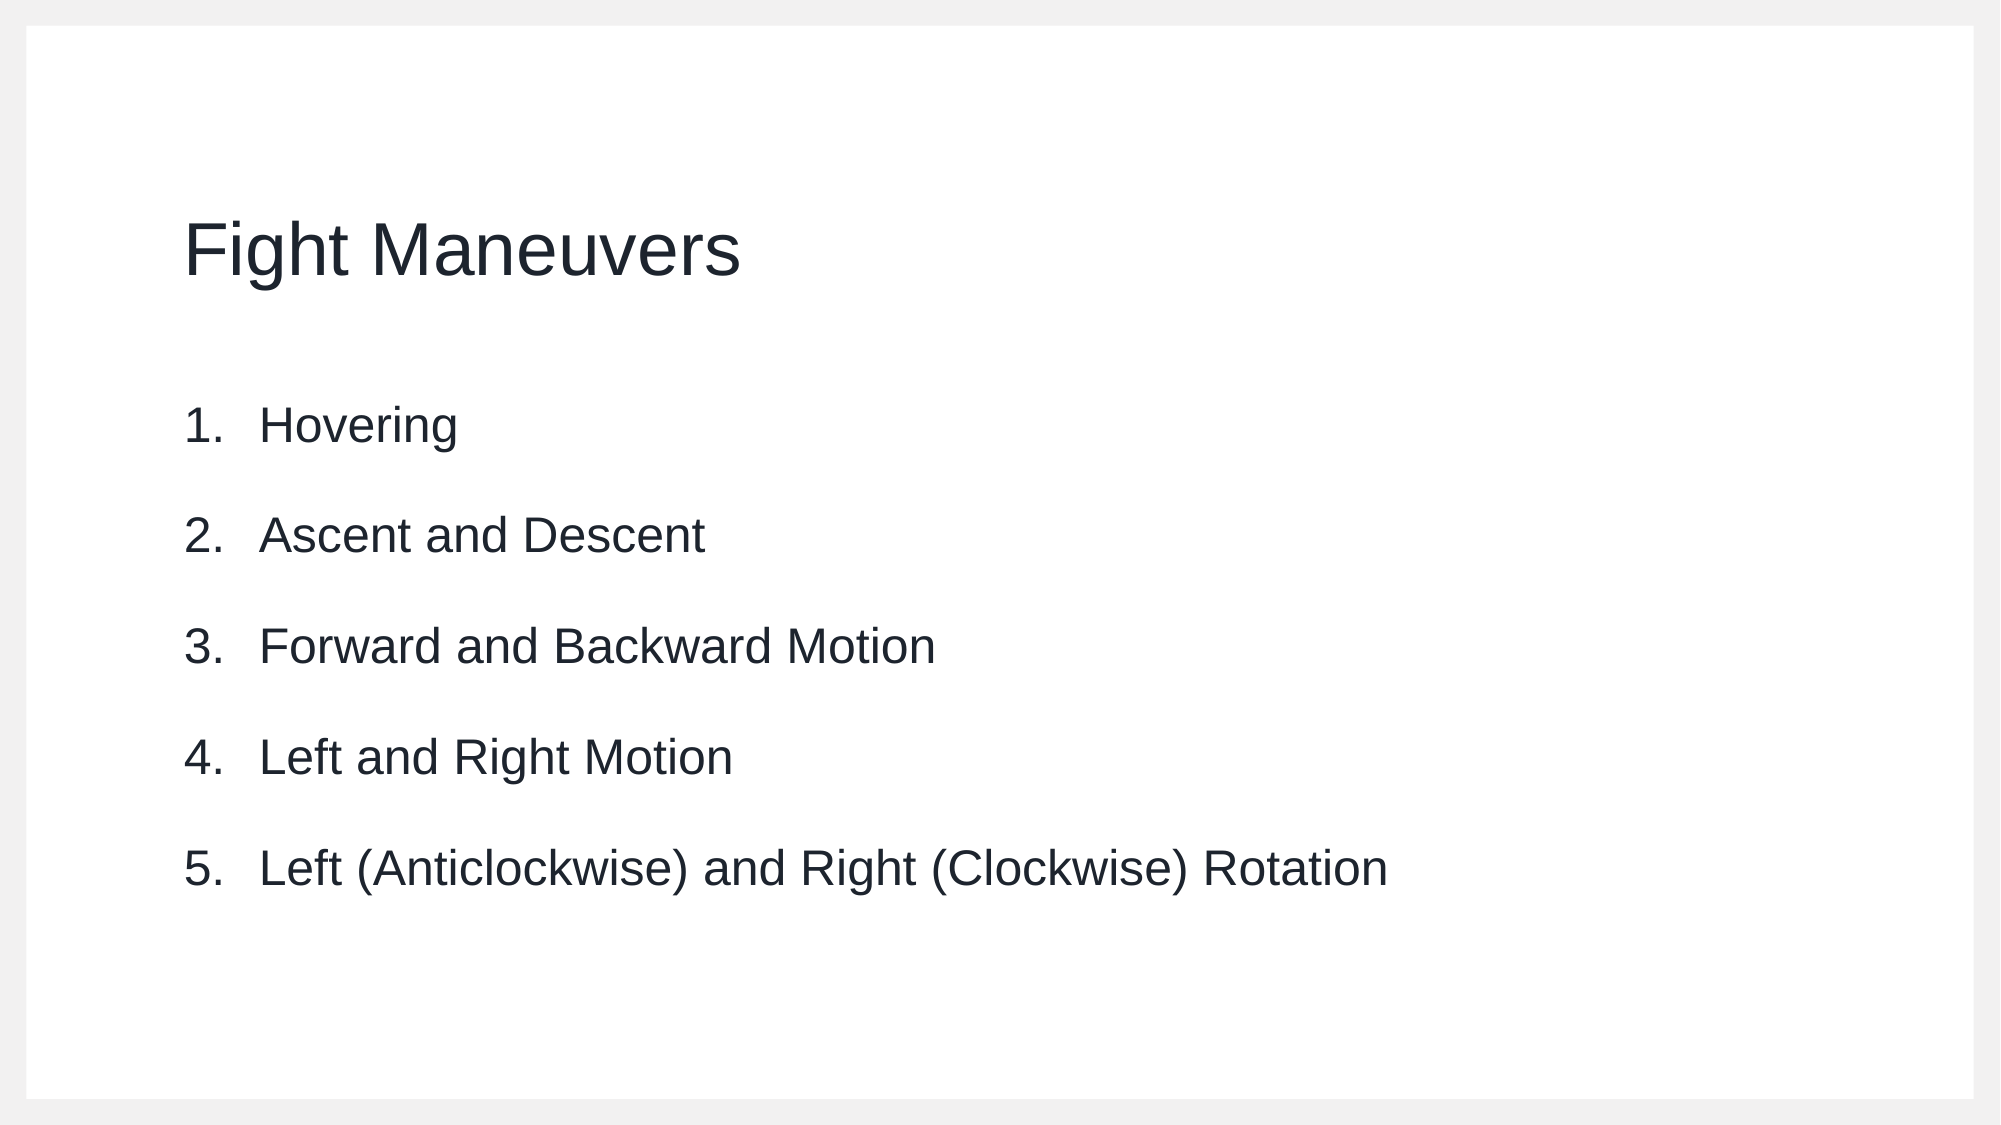

Fight Maneuvers
Hovering
Ascent and Descent
Forward and Backward Motion
Left and Right Motion
Left (Anticlockwise) and Right (Clockwise) Rotation